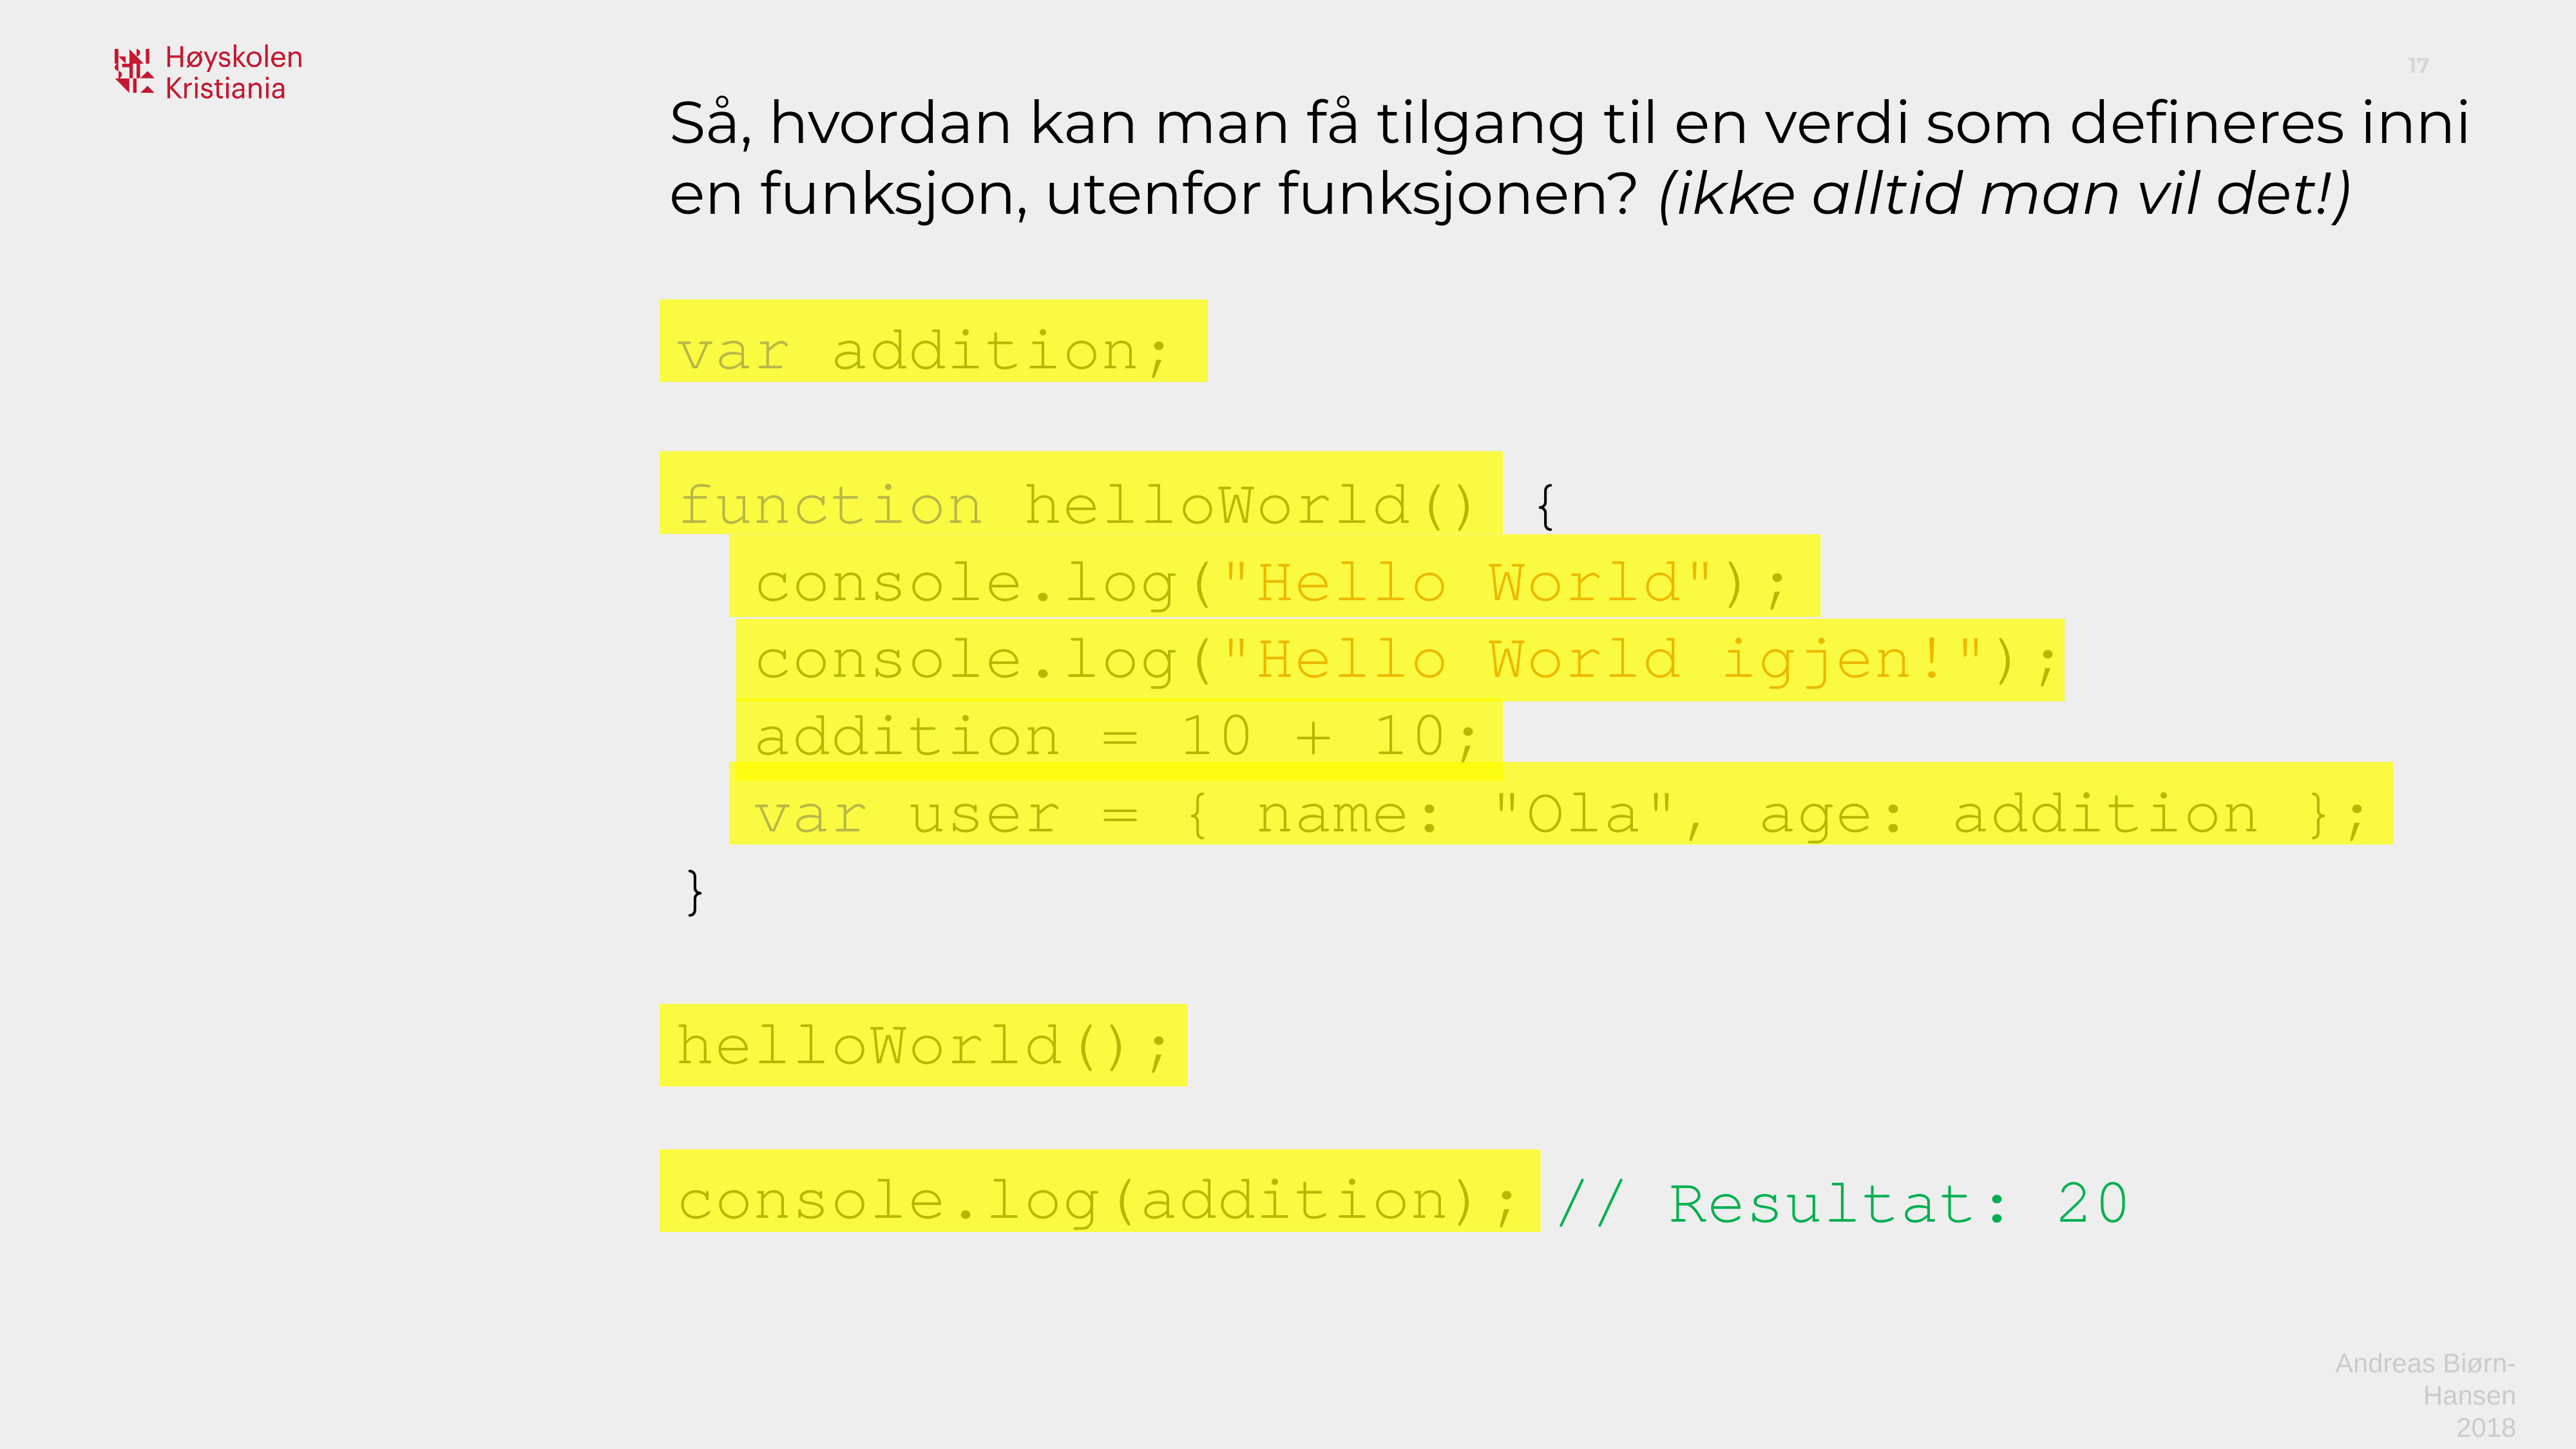

Så, hvordan kan man få tilgang til en verdi som defineres inni en funksjon, utenfor funksjonen? (ikke alltid man vil det!)
var addition;

function helloWorld() {
  console.log("Hello World");
  console.log("Hello World igjen!");
  addition = 10 + 10;
  var user = { name: "Ola", age: addition };
}

helloWorld();

console.log(addition);

// Resultat: 20